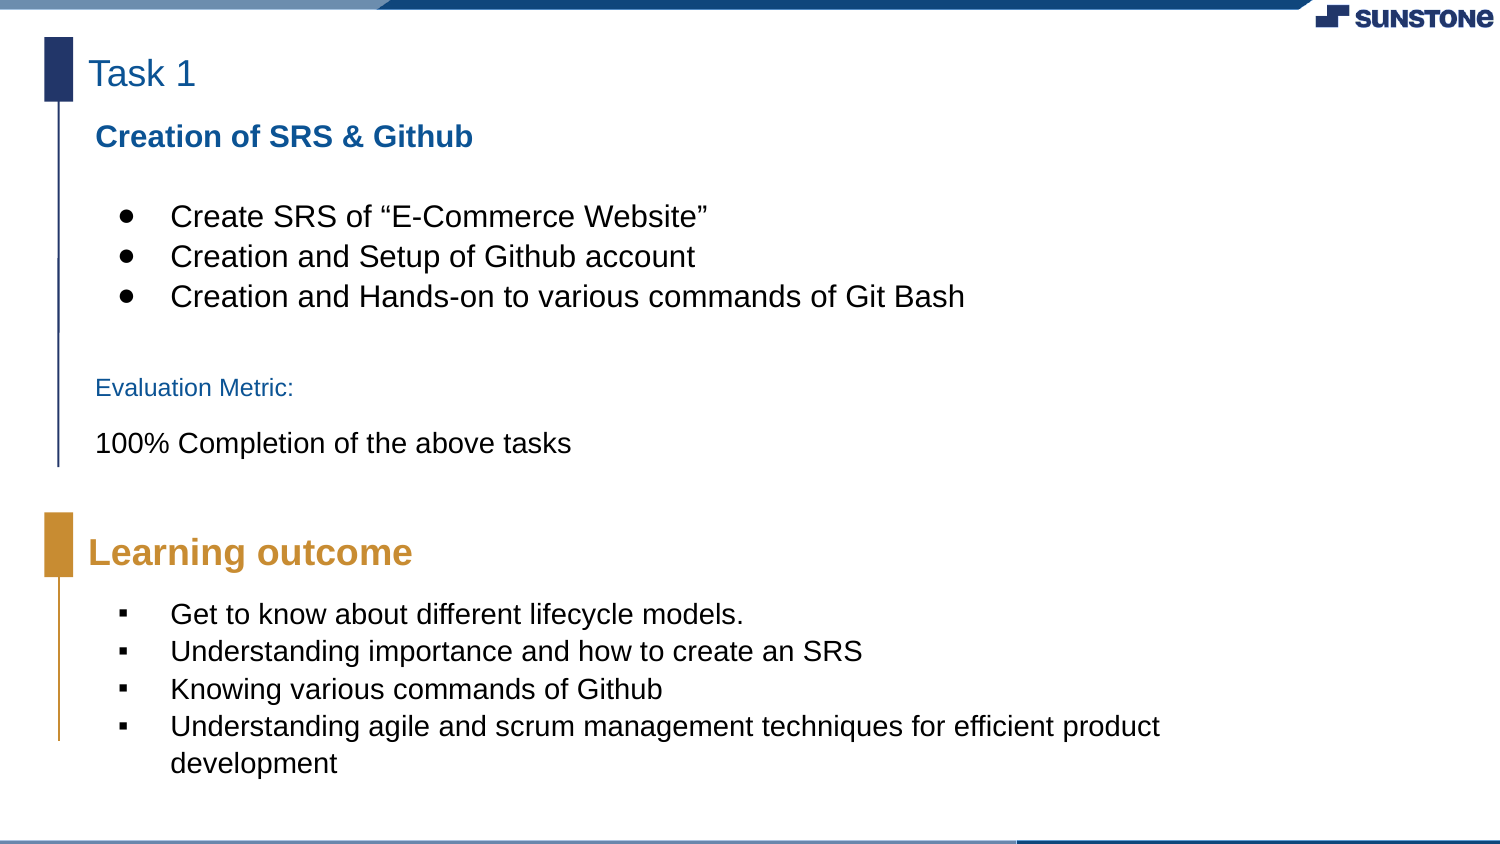

Task 1
Creation of SRS & Github

Create SRS of “E-Commerce Website”
Creation and Setup of Github account
Creation and Hands-on to various commands of Git Bash

Evaluation Metric:
100% Completion of the above tasks
Learning outcome
Get to know about different lifecycle models.
Understanding importance and how to create an SRS
Knowing various commands of Github
Understanding agile and scrum management techniques for efficient product development